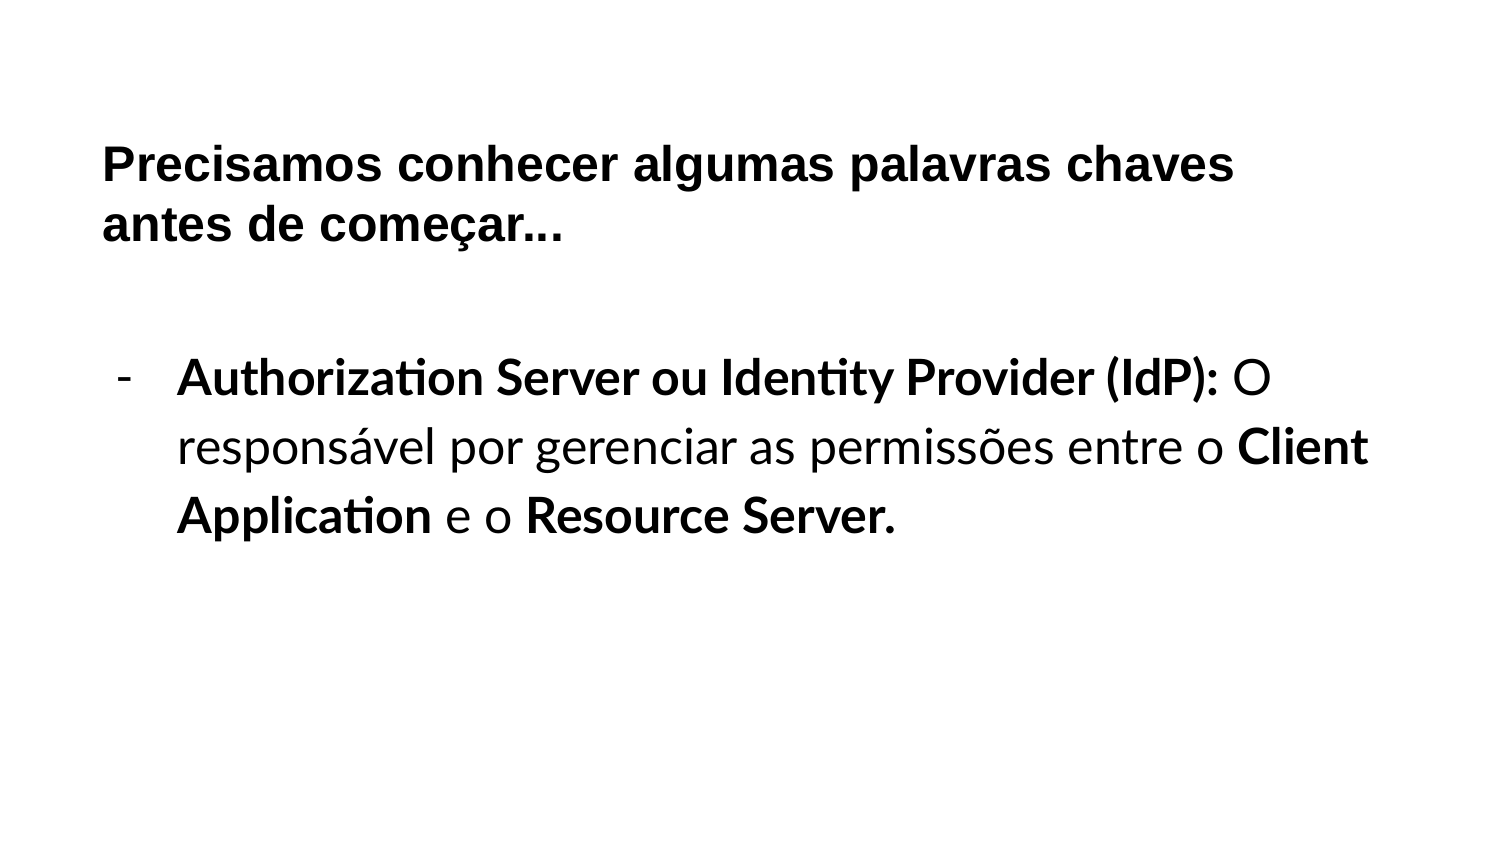

Precisamos conhecer algumas palavras chaves antes de começar...

Authorization Server ou Identity Provider (IdP): O responsável por gerenciar as permissões entre o Client Application e o Resource Server.